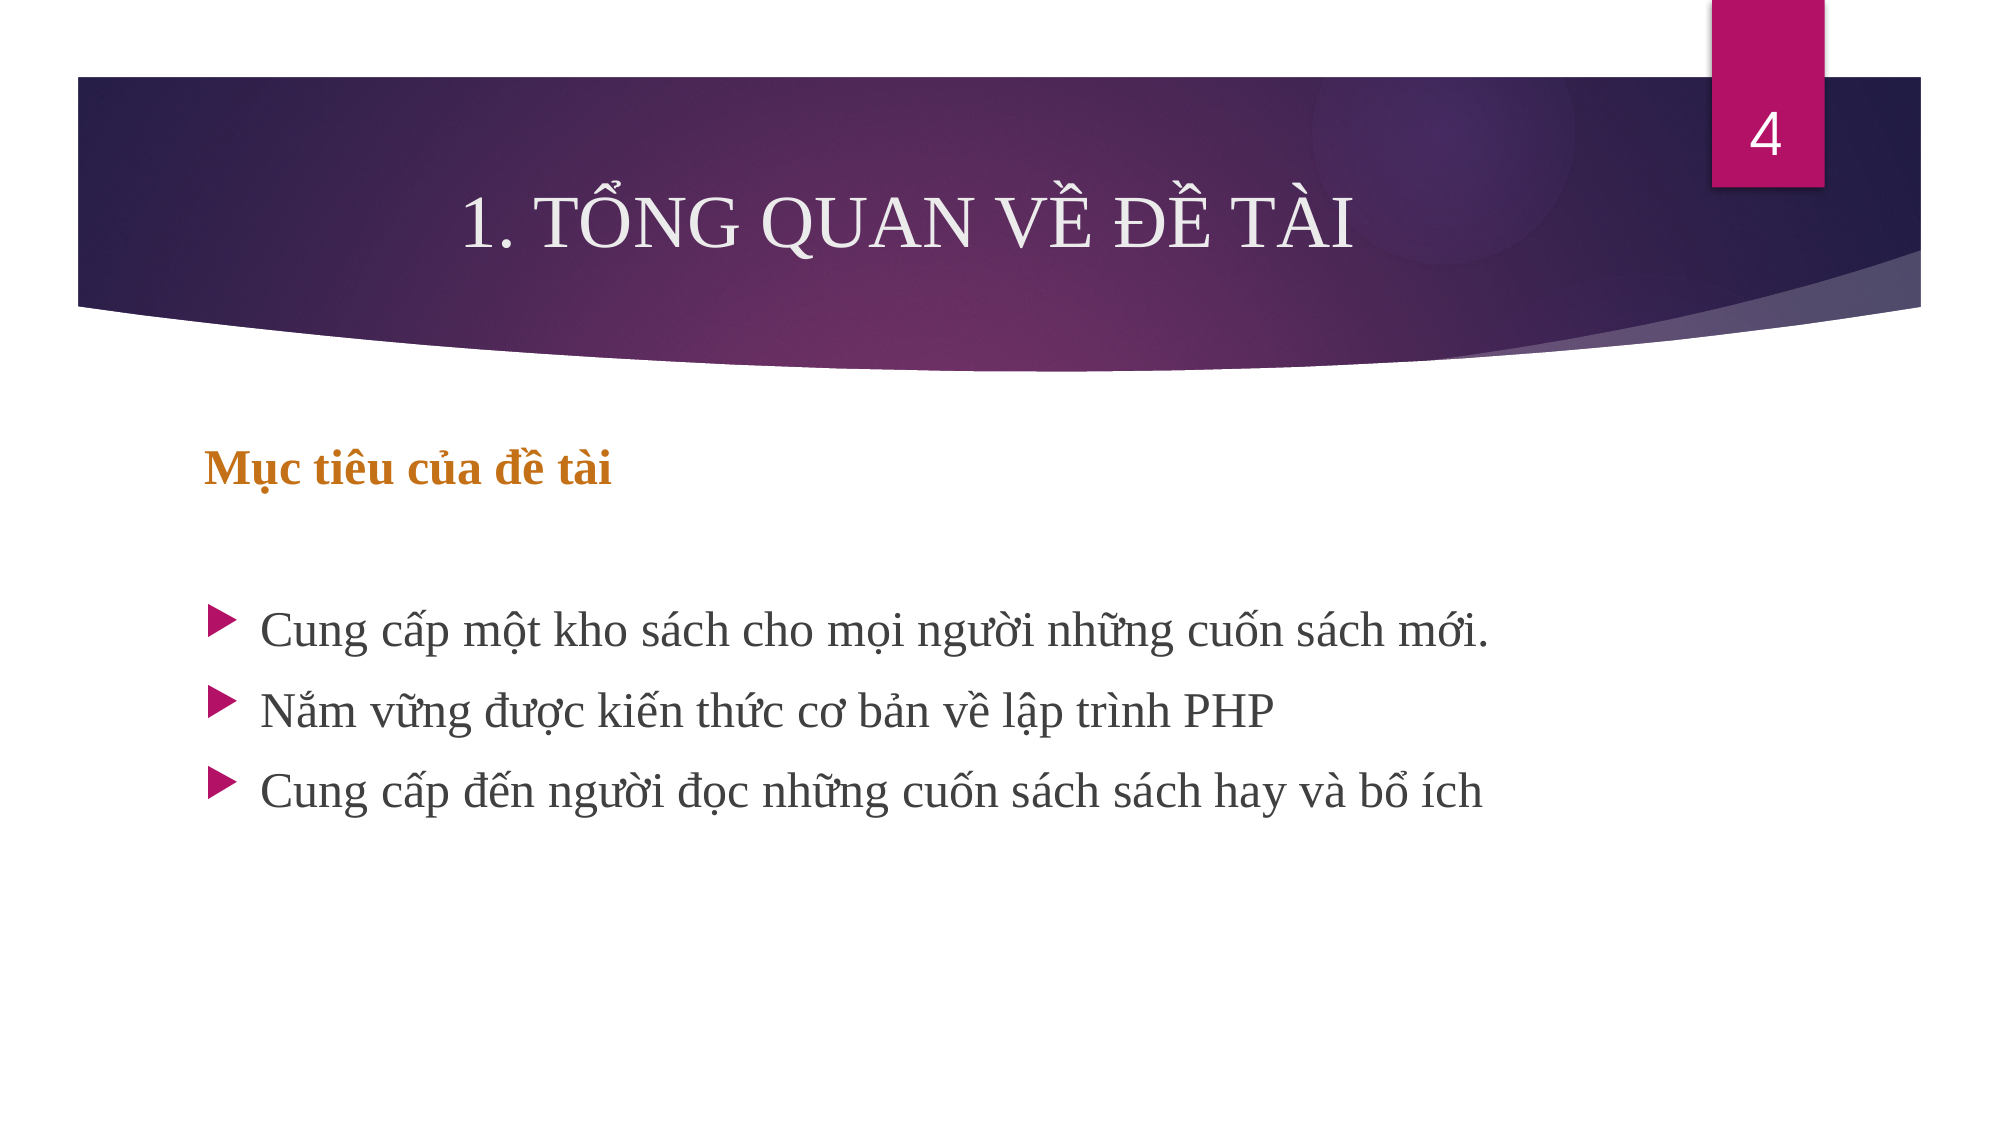

4
# 1. TỔNG QUAN VỀ ĐỀ TÀI
Mục tiêu của đề tài

Cung cấp một kho sách cho mọi người những cuốn sách mới.
Nắm vững được kiến thức cơ bản về lập trình PHP
Cung cấp đến người đọc những cuốn sách sách hay và bổ ích